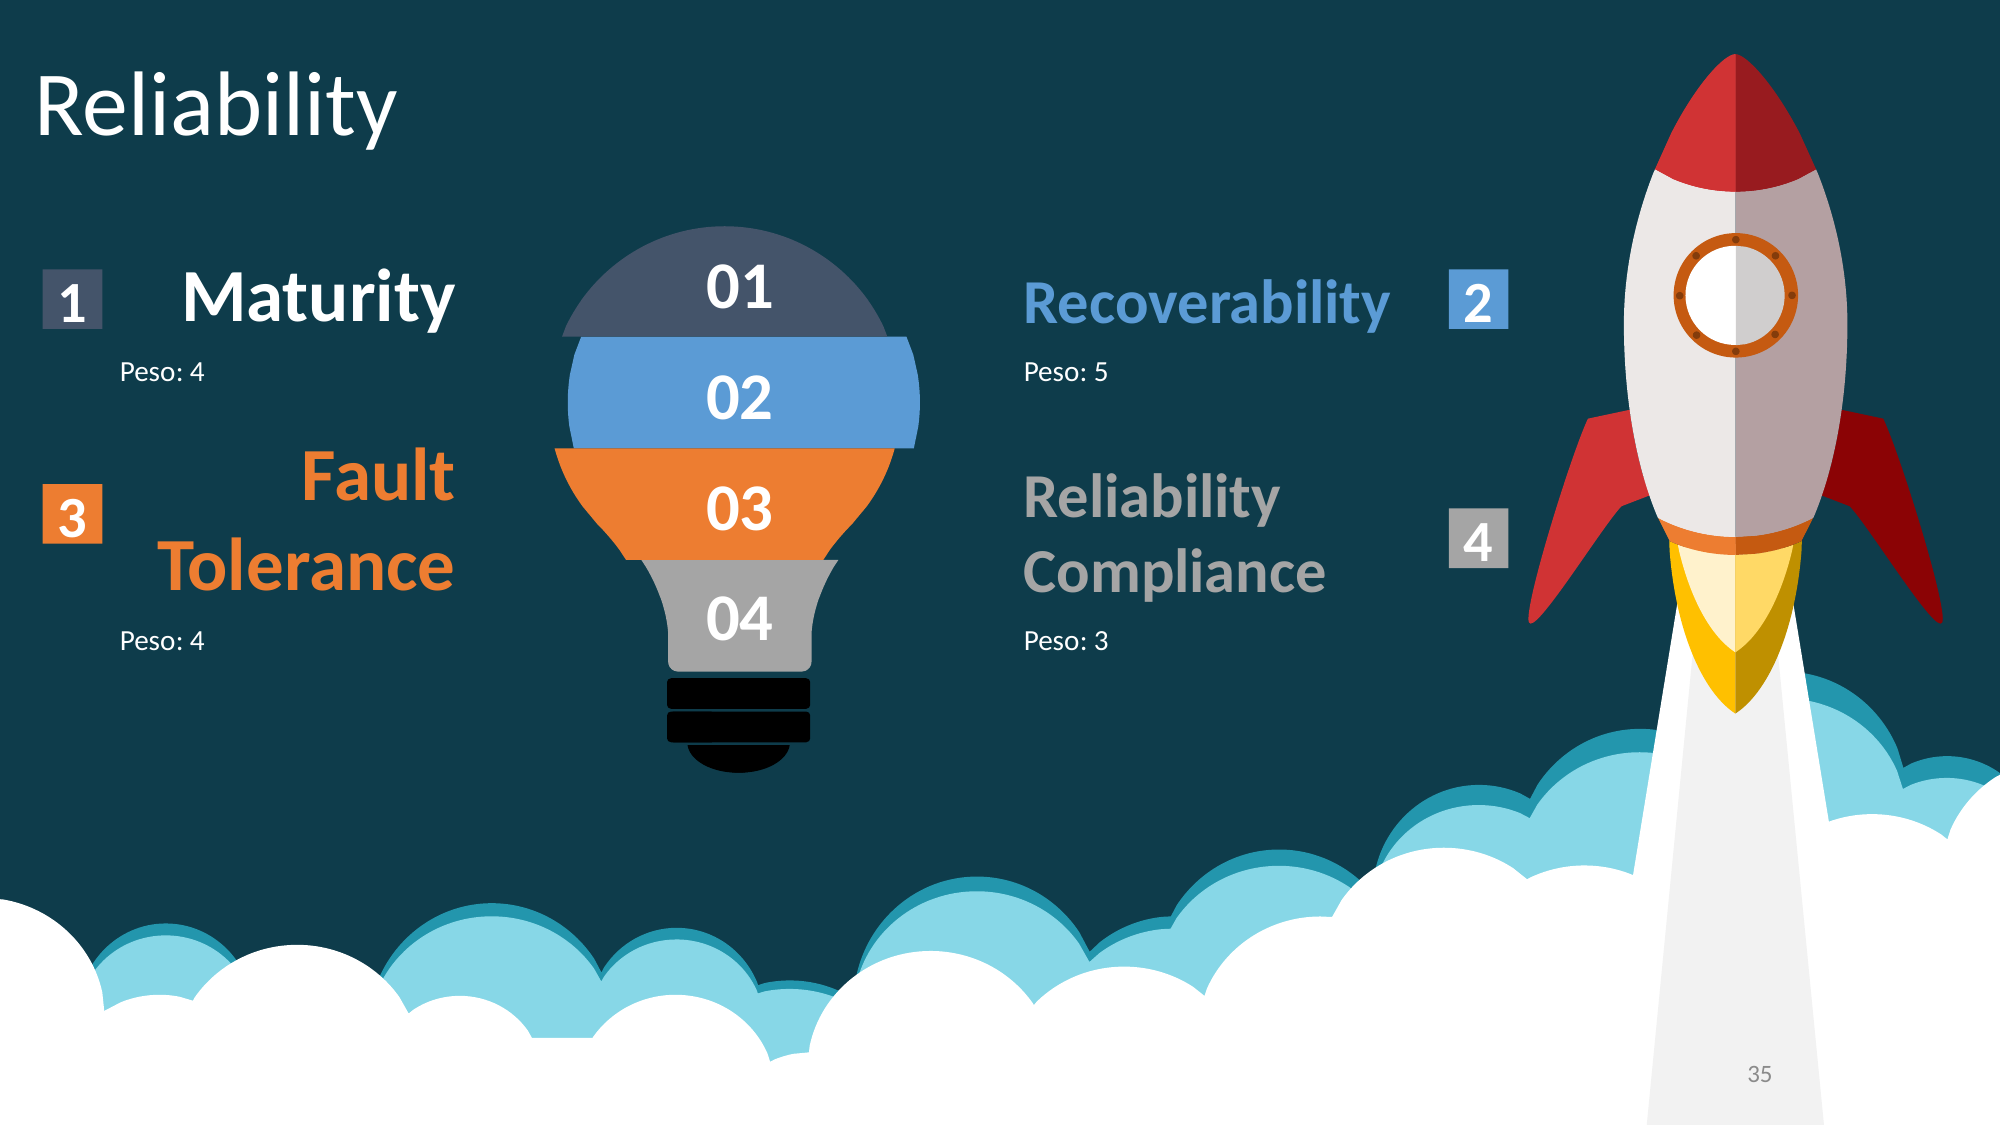

# Reliability
Recoverability
Peso: 5

Maturity
Peso: 4
01
1
2

02
Fault Tolerance
Peso: 4
Reliability
Compliance
Peso: 3

03
3
4

04

35